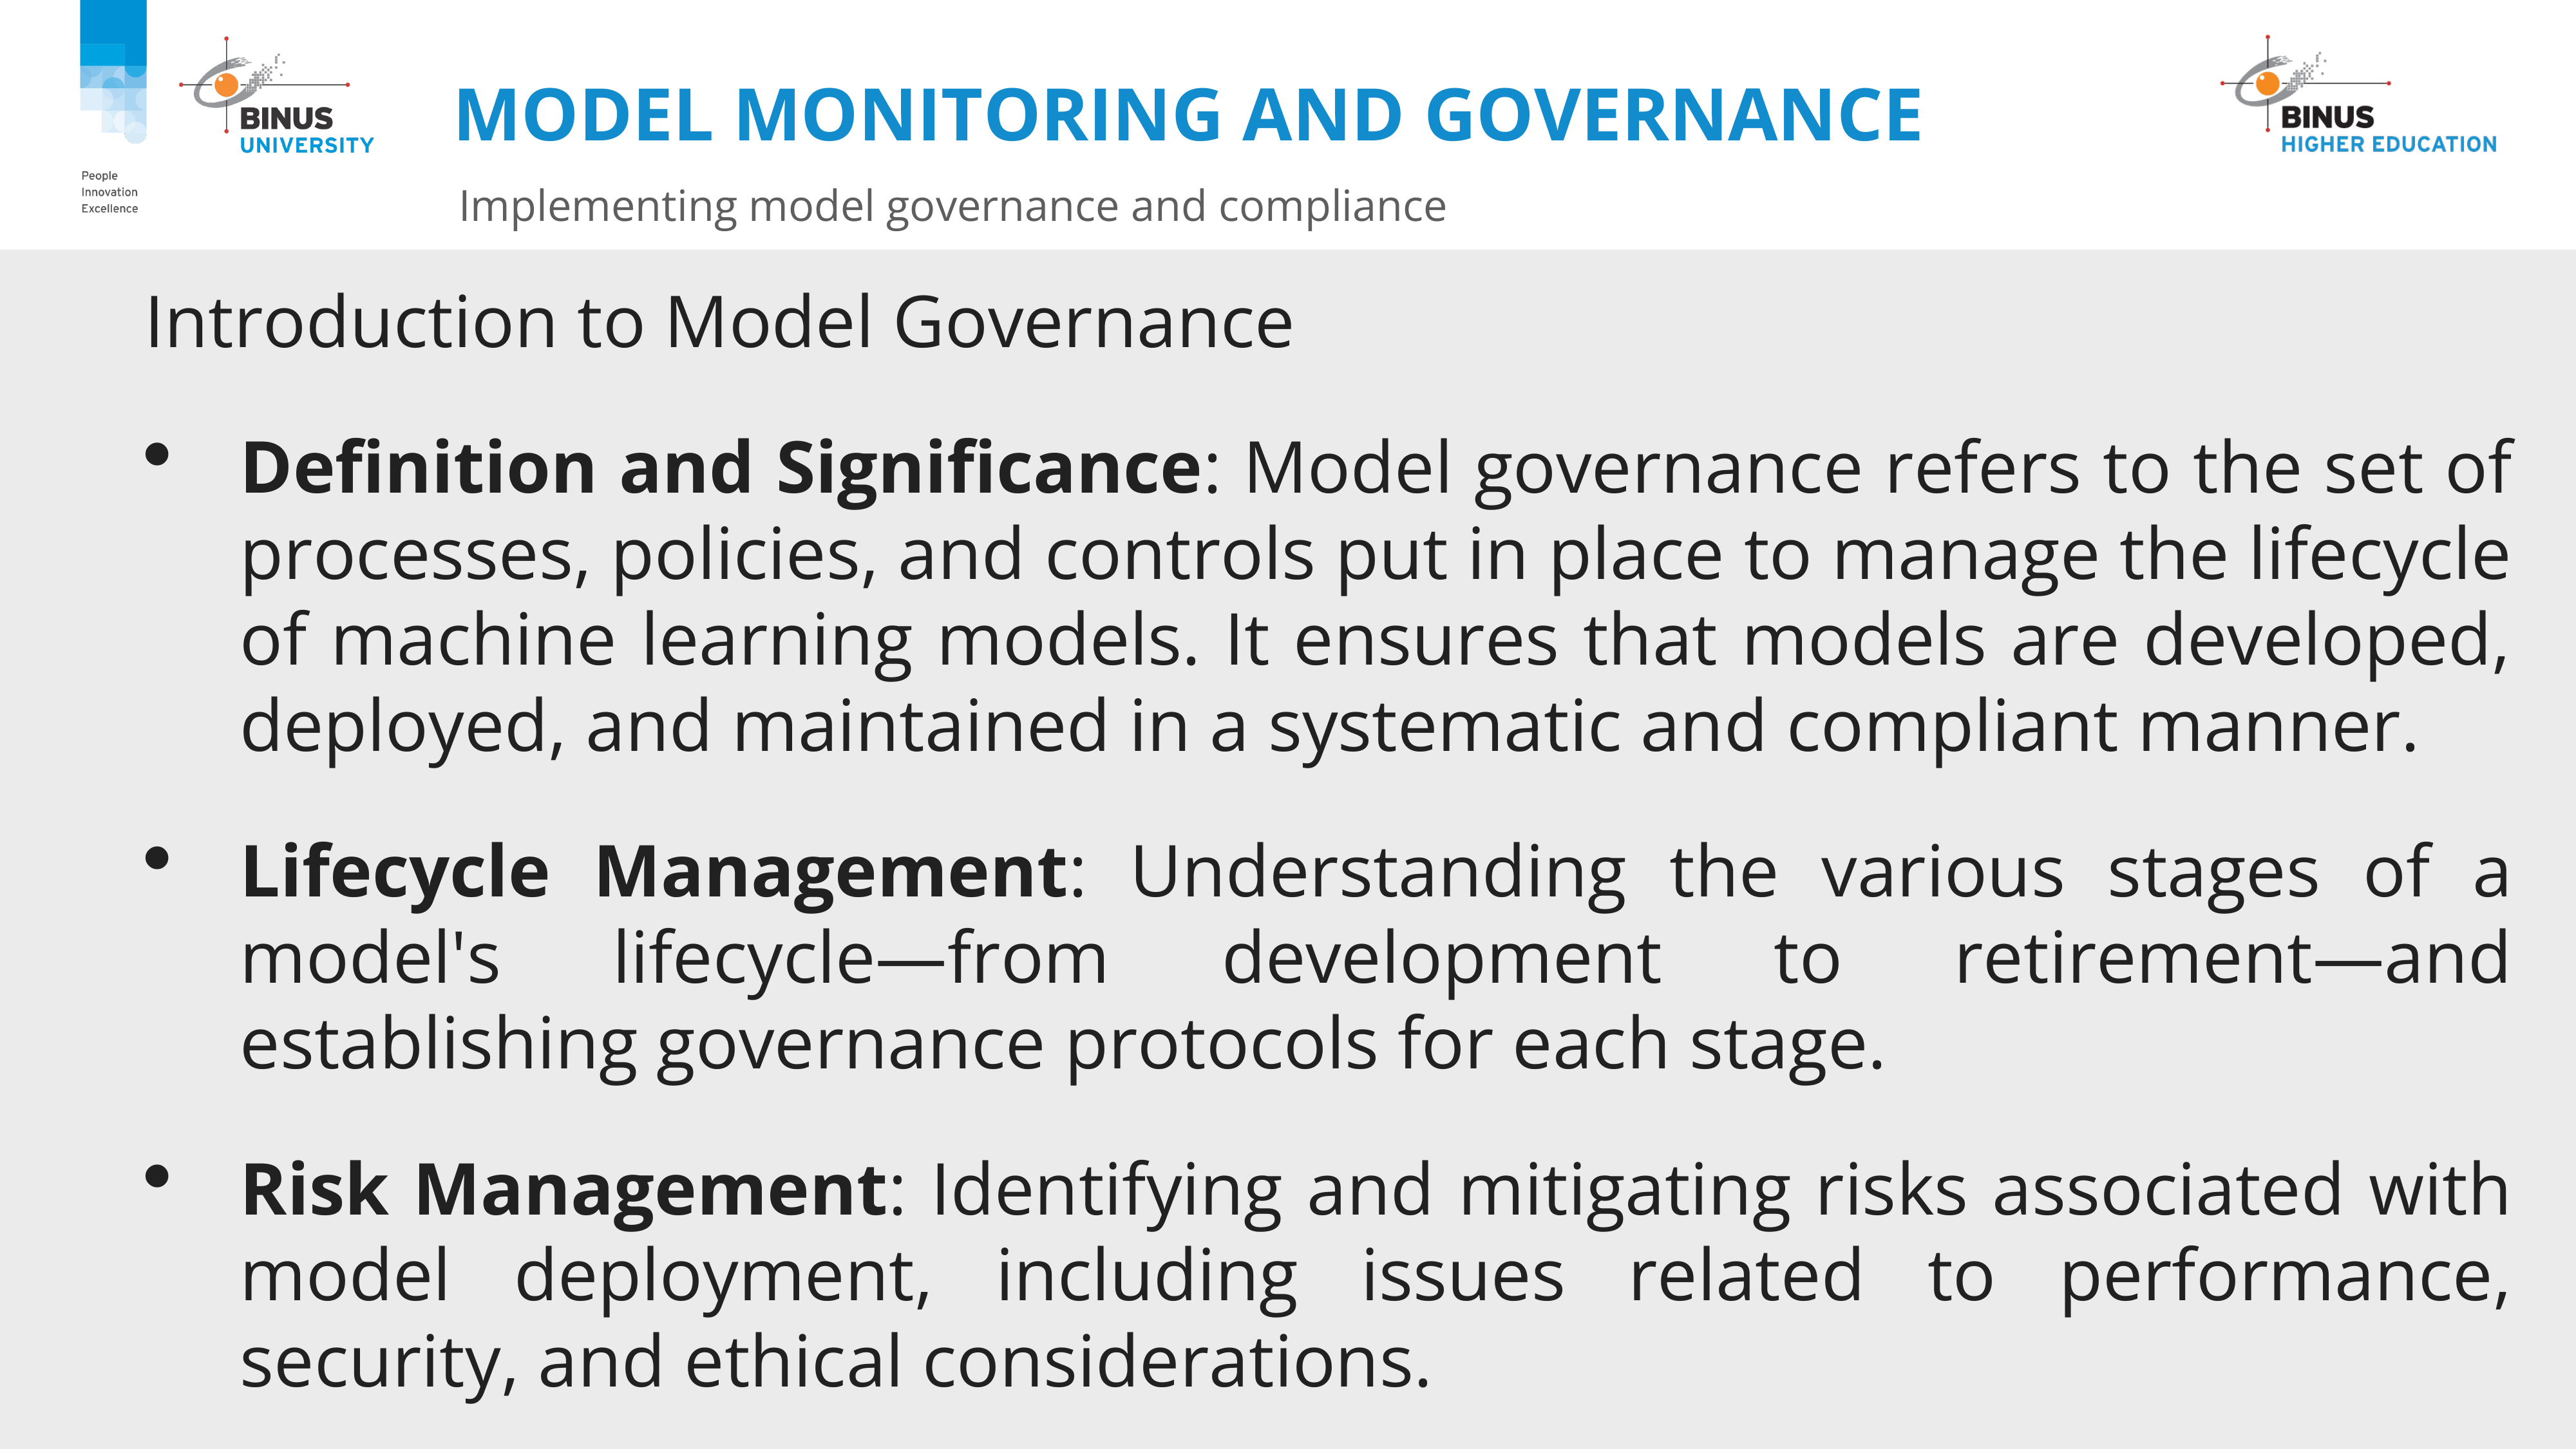

# Model Monitoring and Governance
Implementing model governance and compliance
Introduction to Model Governance
Definition and Significance: Model governance refers to the set of processes, policies, and controls put in place to manage the lifecycle of machine learning models. It ensures that models are developed, deployed, and maintained in a systematic and compliant manner.
Lifecycle Management: Understanding the various stages of a model's lifecycle—from development to retirement—and establishing governance protocols for each stage.
Risk Management: Identifying and mitigating risks associated with model deployment, including issues related to performance, security, and ethical considerations.